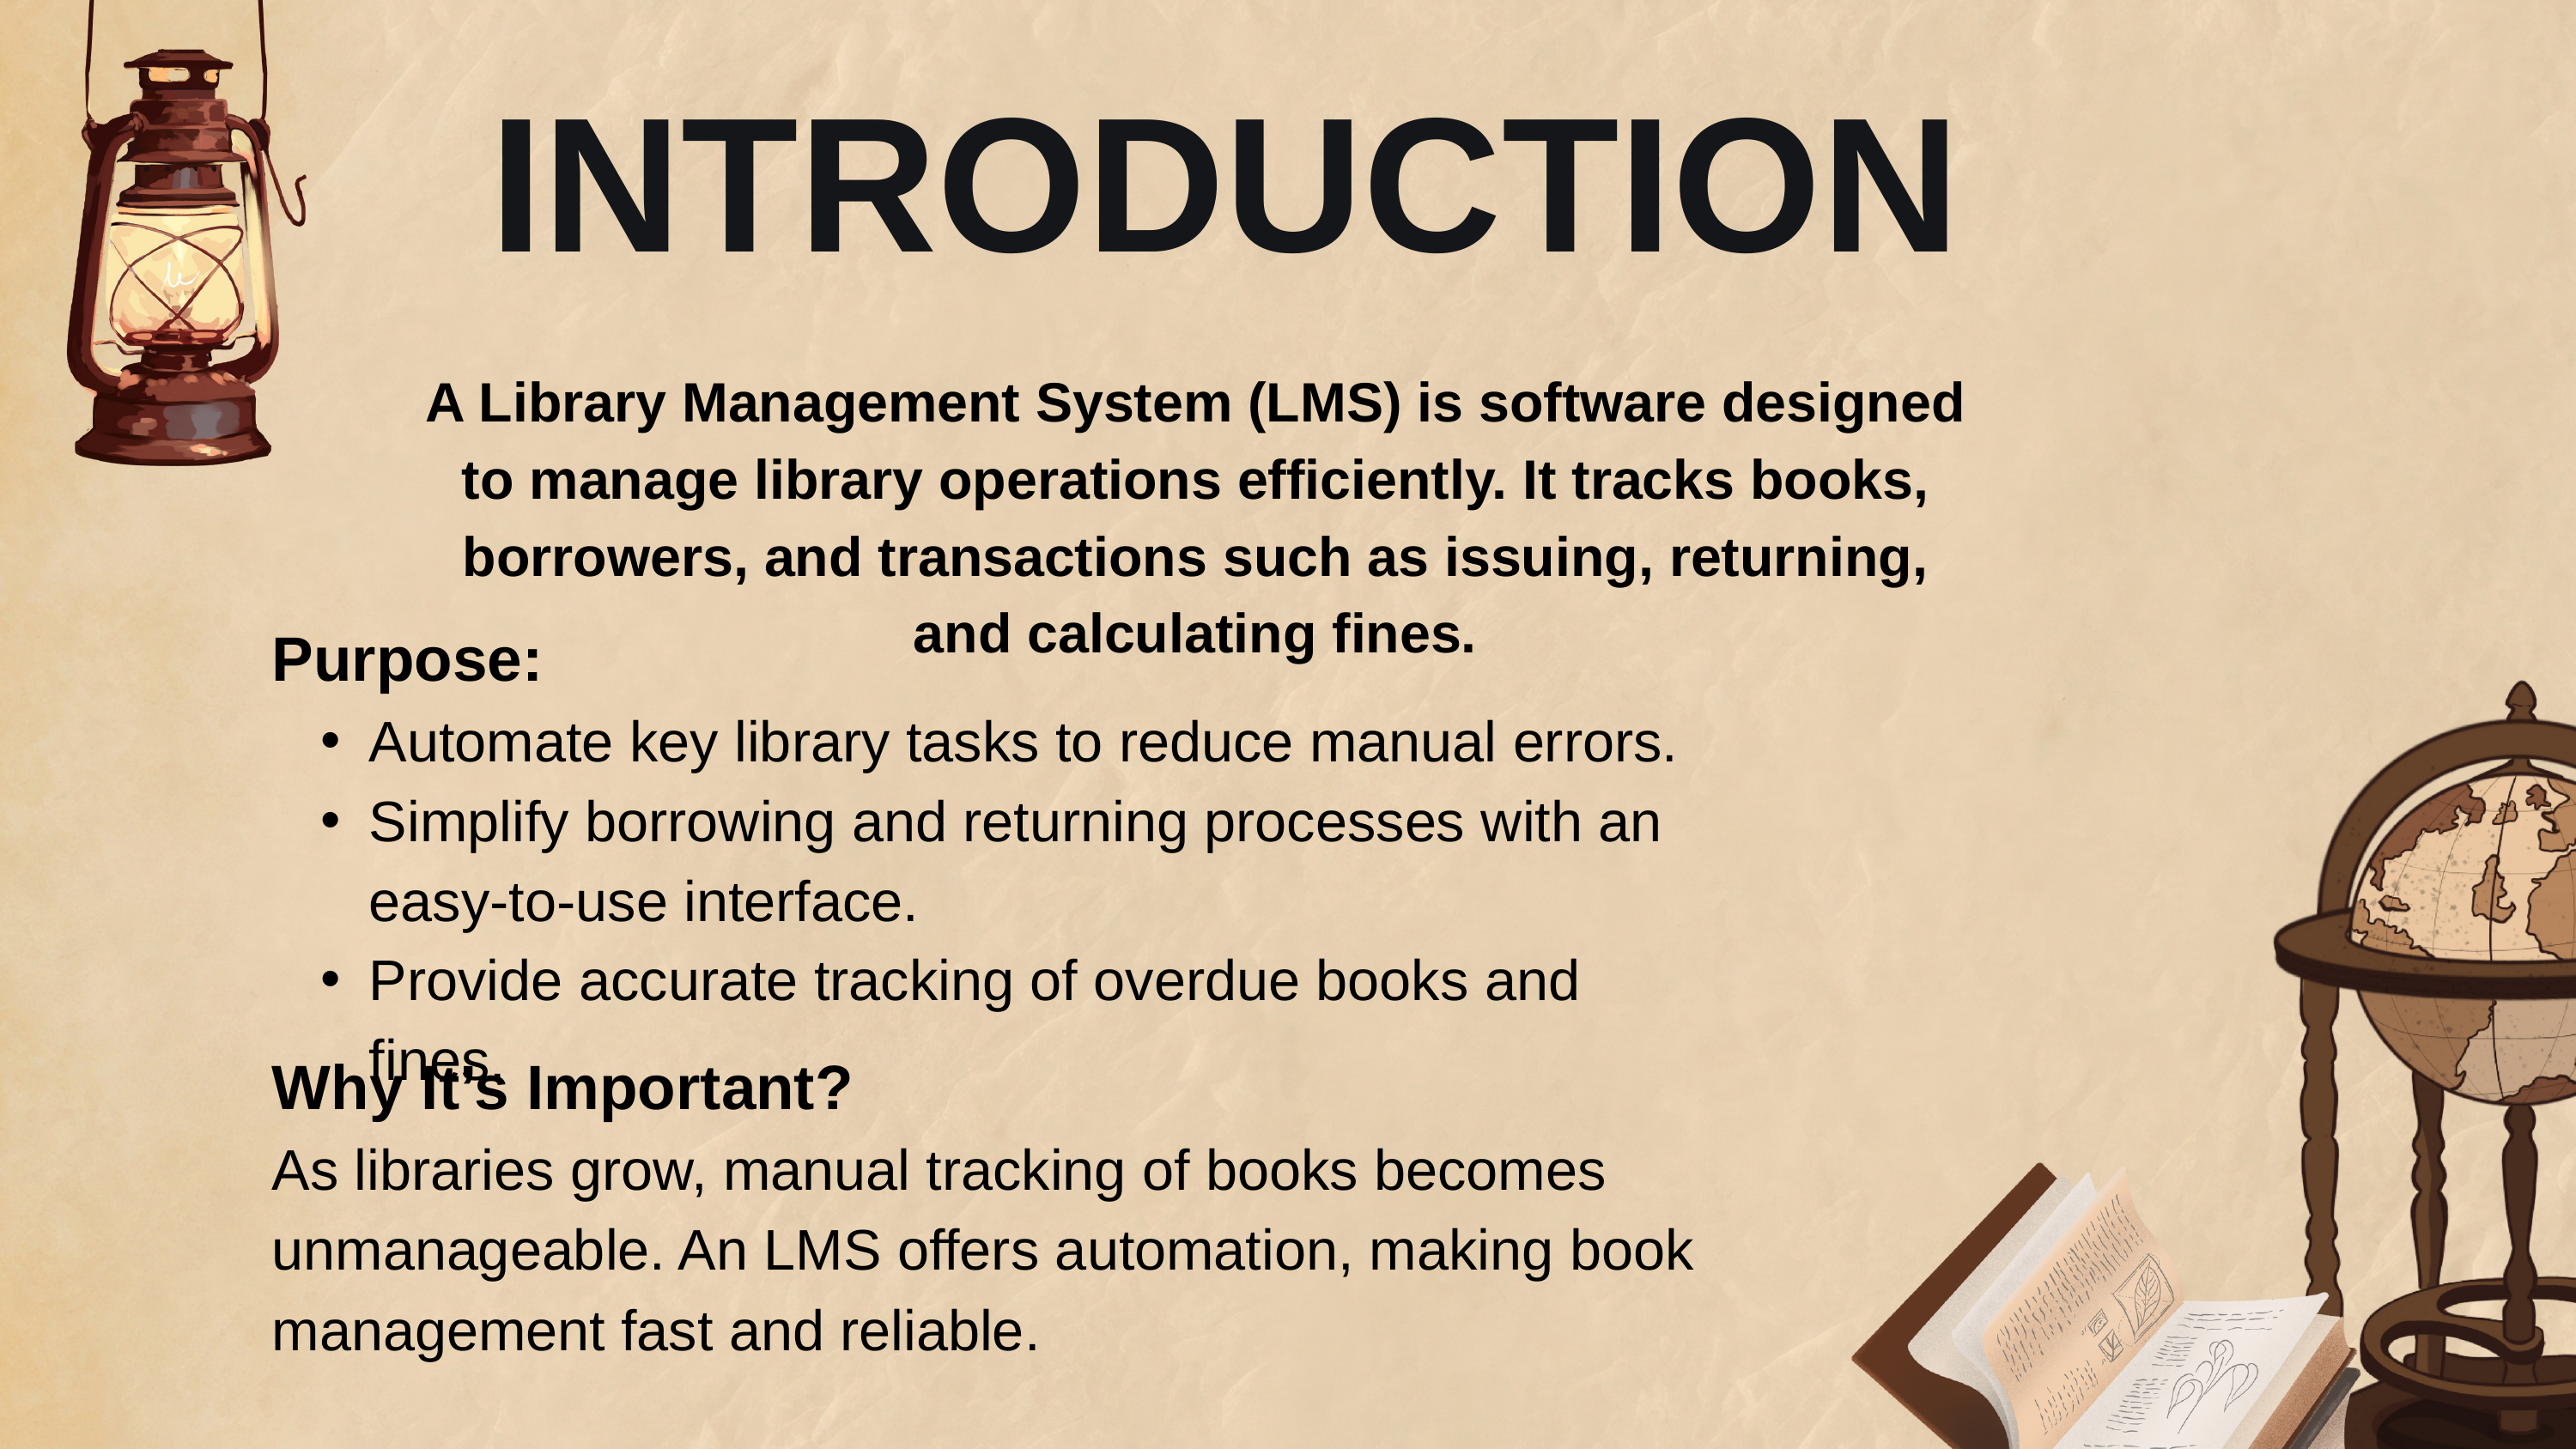

INTRODUCTION
A Library Management System (LMS) is software designed to manage library operations efficiently. It tracks books, borrowers, and transactions such as issuing, returning, and calculating fines.
Purpose:
Automate key library tasks to reduce manual errors.
Simplify borrowing and returning processes with an easy-to-use interface.
Provide accurate tracking of overdue books and fines.

Why It’s Important?
As libraries grow, manual tracking of books becomes unmanageable. An LMS offers automation, making book management fast and reliable.